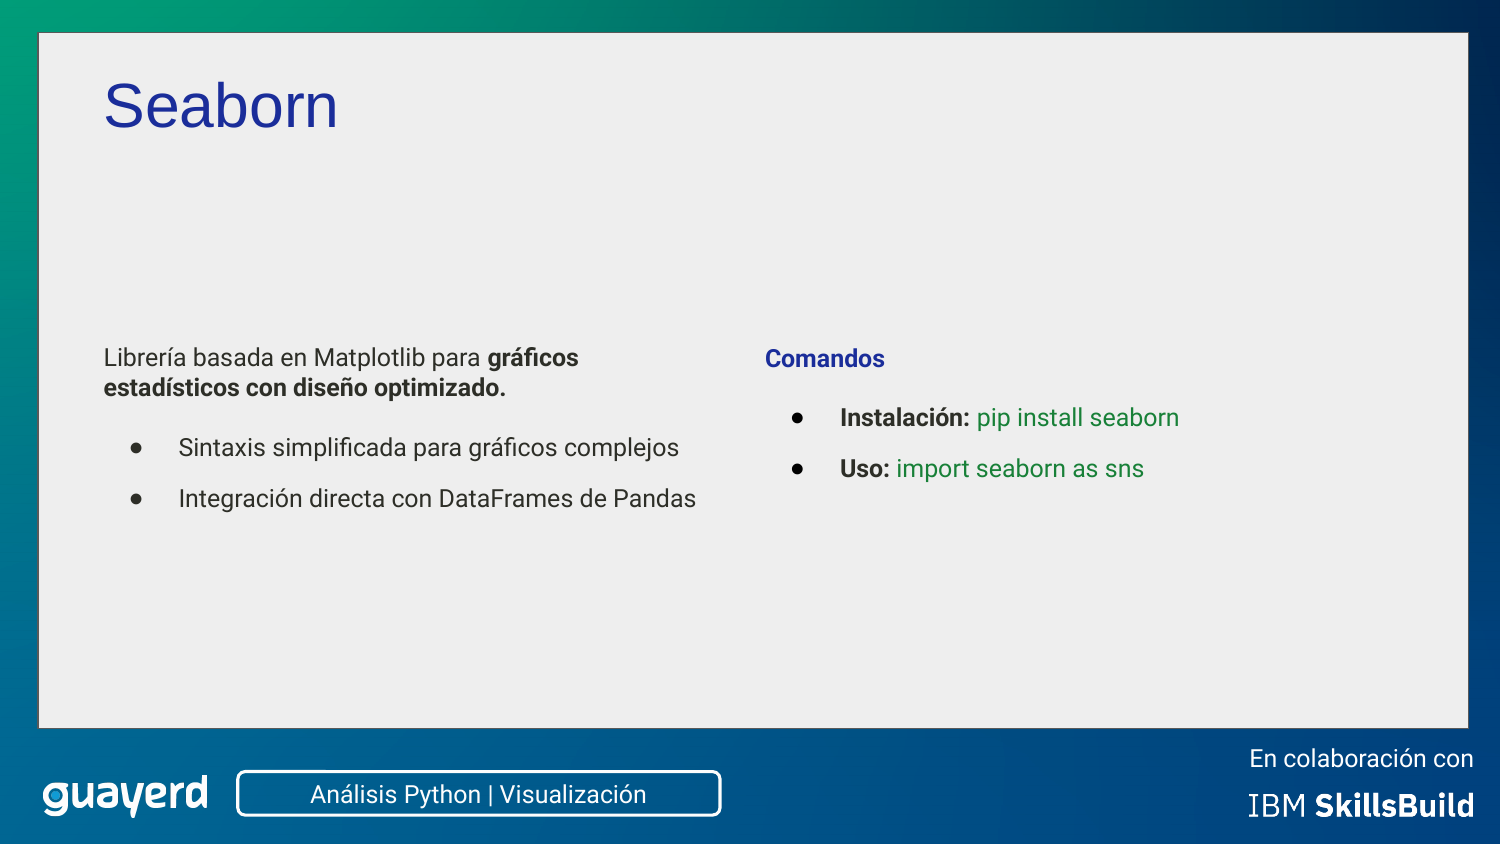

Seaborn
Librería basada en Matplotlib para gráficos estadísticos con diseño optimizado.

Sintaxis simplificada para gráficos complejos
Integración directa con DataFrames de Pandas
Comandos

Instalación: pip install seaborn
Uso: import seaborn as sns
Análisis Python | Visualización